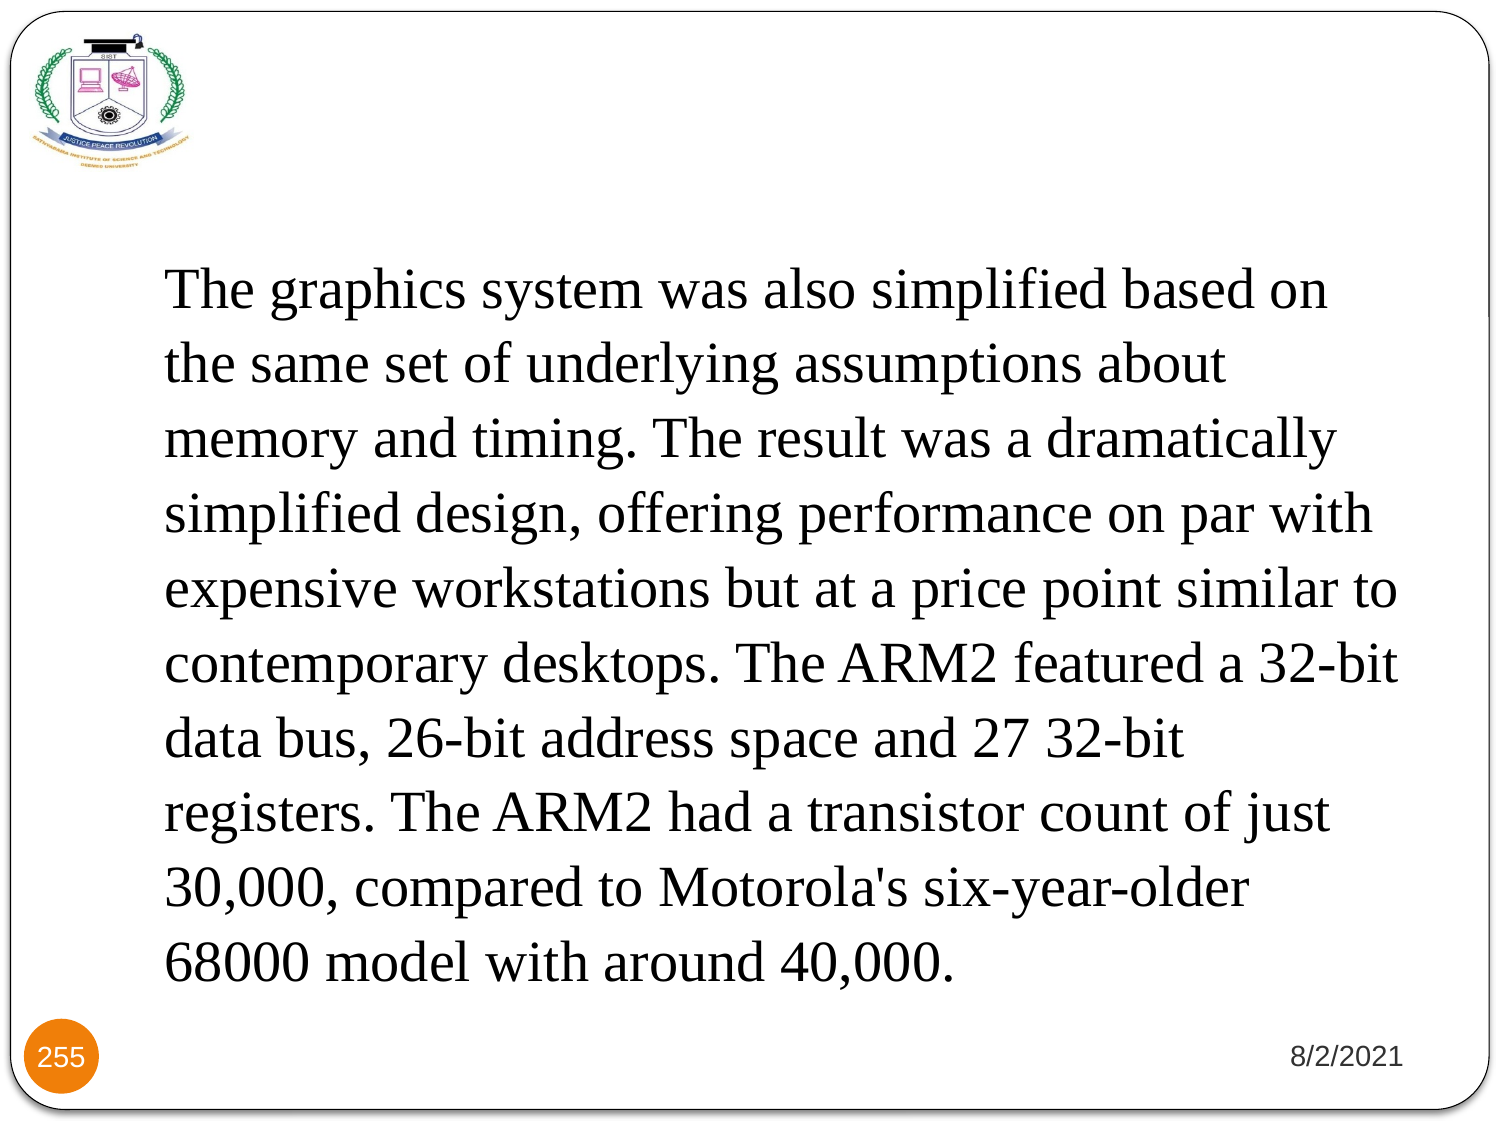

The graphics system was also simplified based on the same set of underlying assumptions about memory and timing. The result was a dramatically simplified design, offering performance on par with expensive workstations but at a price point similar to contemporary desktops. The ARM2 featured a 32-bit data bus, 26-bit address space and 27 32-bit registers. The ARM2 had a transistor count of just 30,000, compared to Motorola's six-year-older 68000 model with around 40,000.

8/2/2021
255